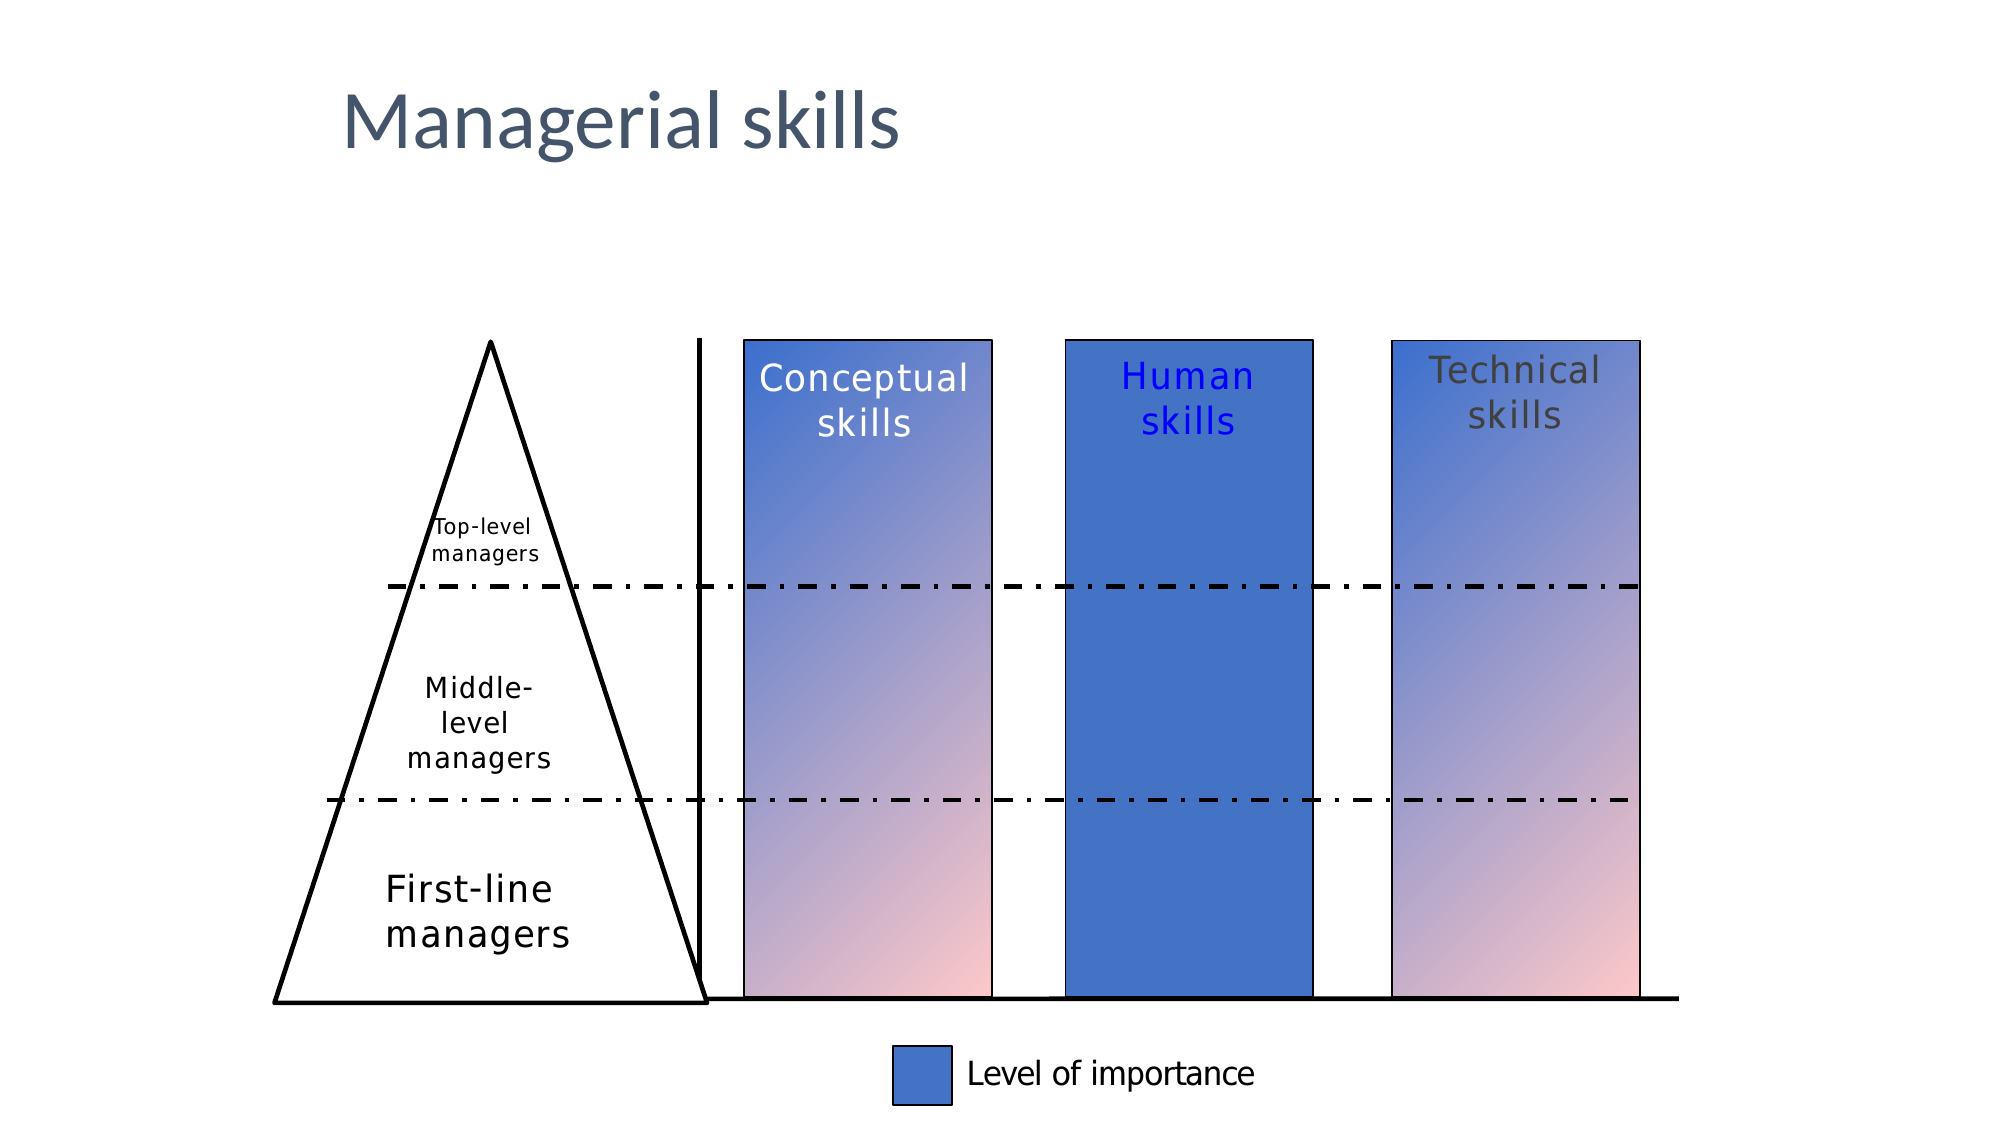

Managerial skills
Technical
skills

Human
skills
Conceptual
skills
Top-level
managers
Middle-level
managers
First-line managers
Technical
Level of importance